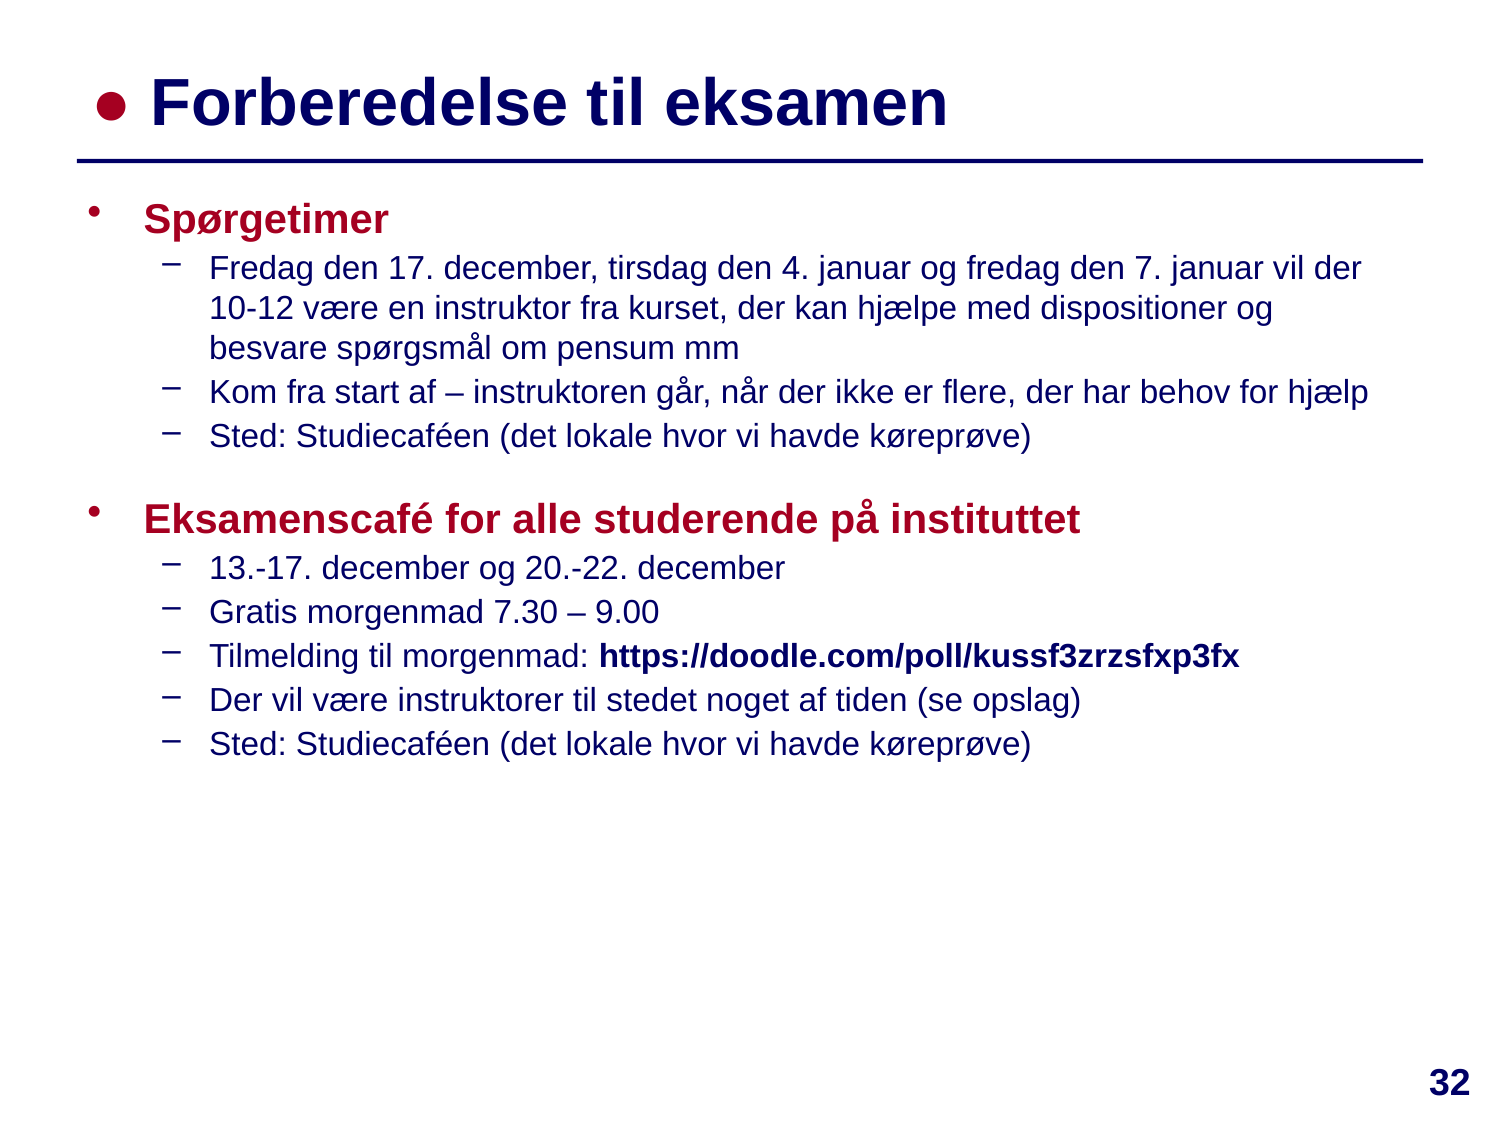

# ● Forberedelse til eksamen
Spørgetimer
Fredag den 17. december, tirsdag den 4. januar og fredag den 7. januar vil der 10-12 være en instruktor fra kurset, der kan hjælpe med dispositioner og besvare spørgsmål om pensum mm
Kom fra start af – instruktoren går, når der ikke er flere, der har behov for hjælp
Sted: Studiecaféen (det lokale hvor vi havde køreprøve)
Eksamenscafé for alle studerende på instituttet
13.-17. december og 20.-22. december
Gratis morgenmad 7.30 – 9.00
Tilmelding til morgenmad: https://doodle.com/poll/kussf3zrzsfxp3fx
Der vil være instruktorer til stedet noget af tiden (se opslag)
Sted: Studiecaféen (det lokale hvor vi havde køreprøve)

32